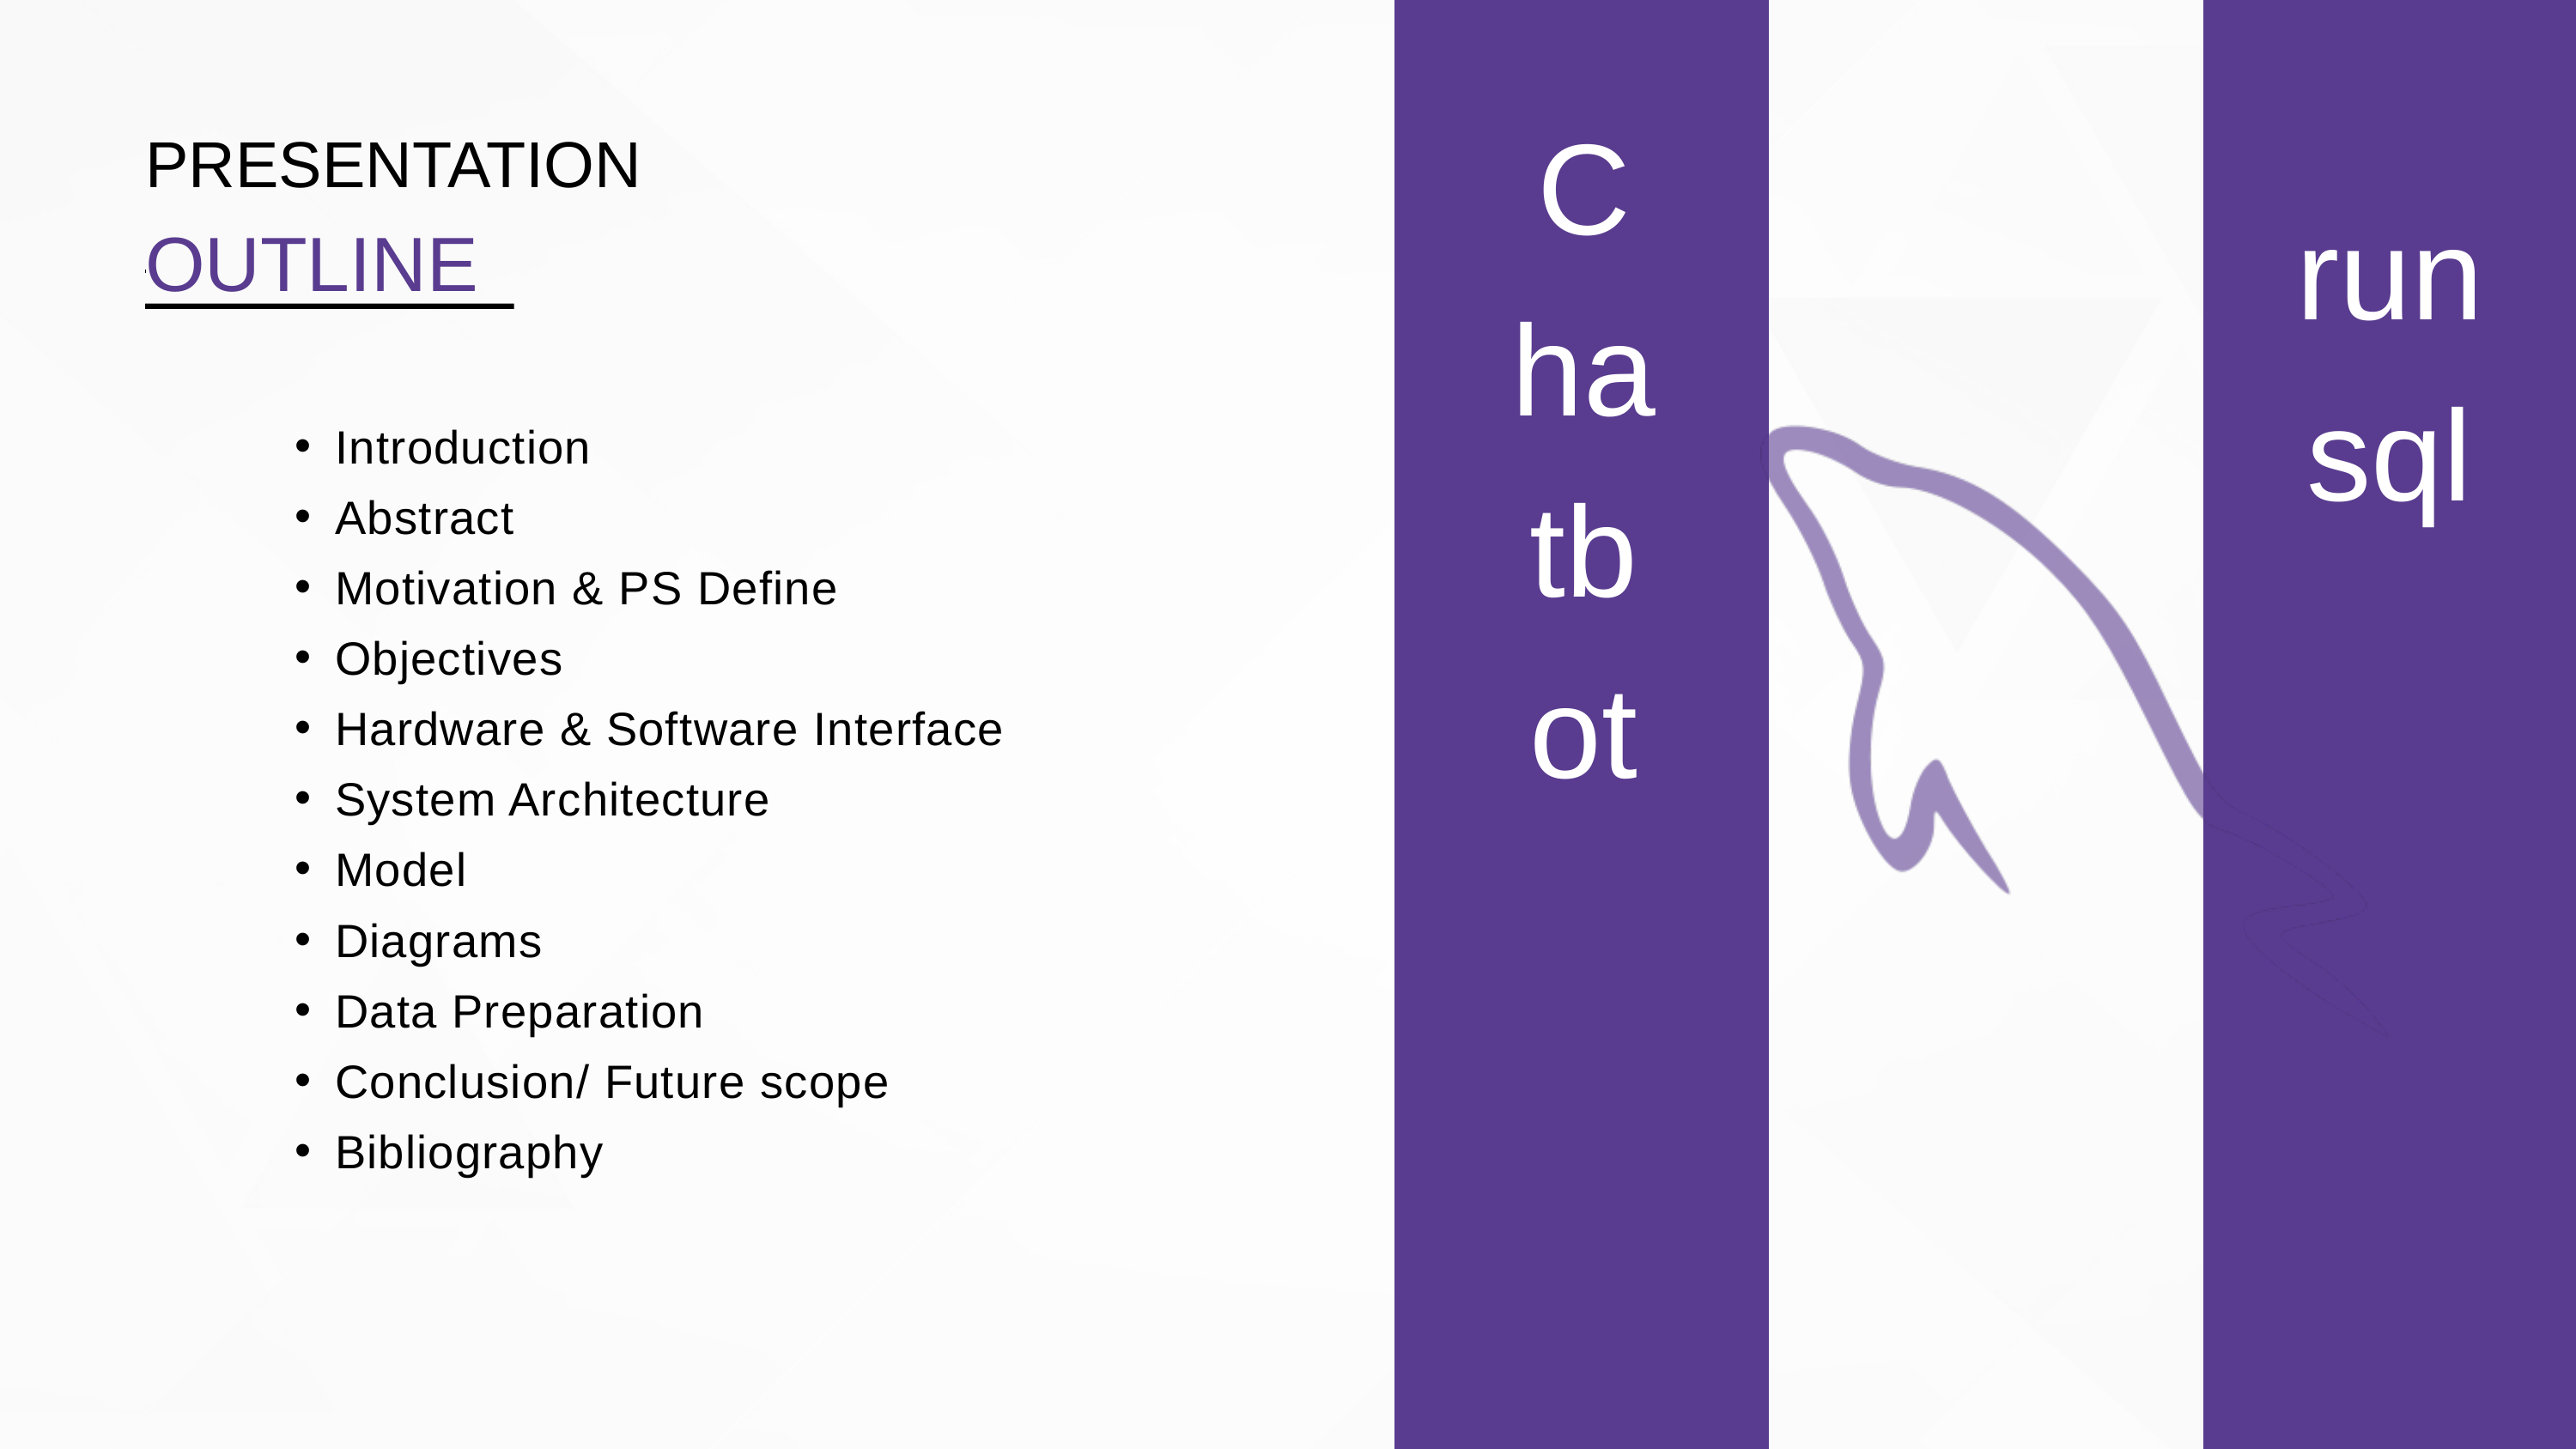

Chatbot
PRESENTATION
runsql
OUTLINE

Introduction
Abstract
Motivation & PS Define
Objectives
Hardware & Software Interface
System Architecture
Model
Diagrams
Data Preparation
Conclusion/ Future scope
Bibliography